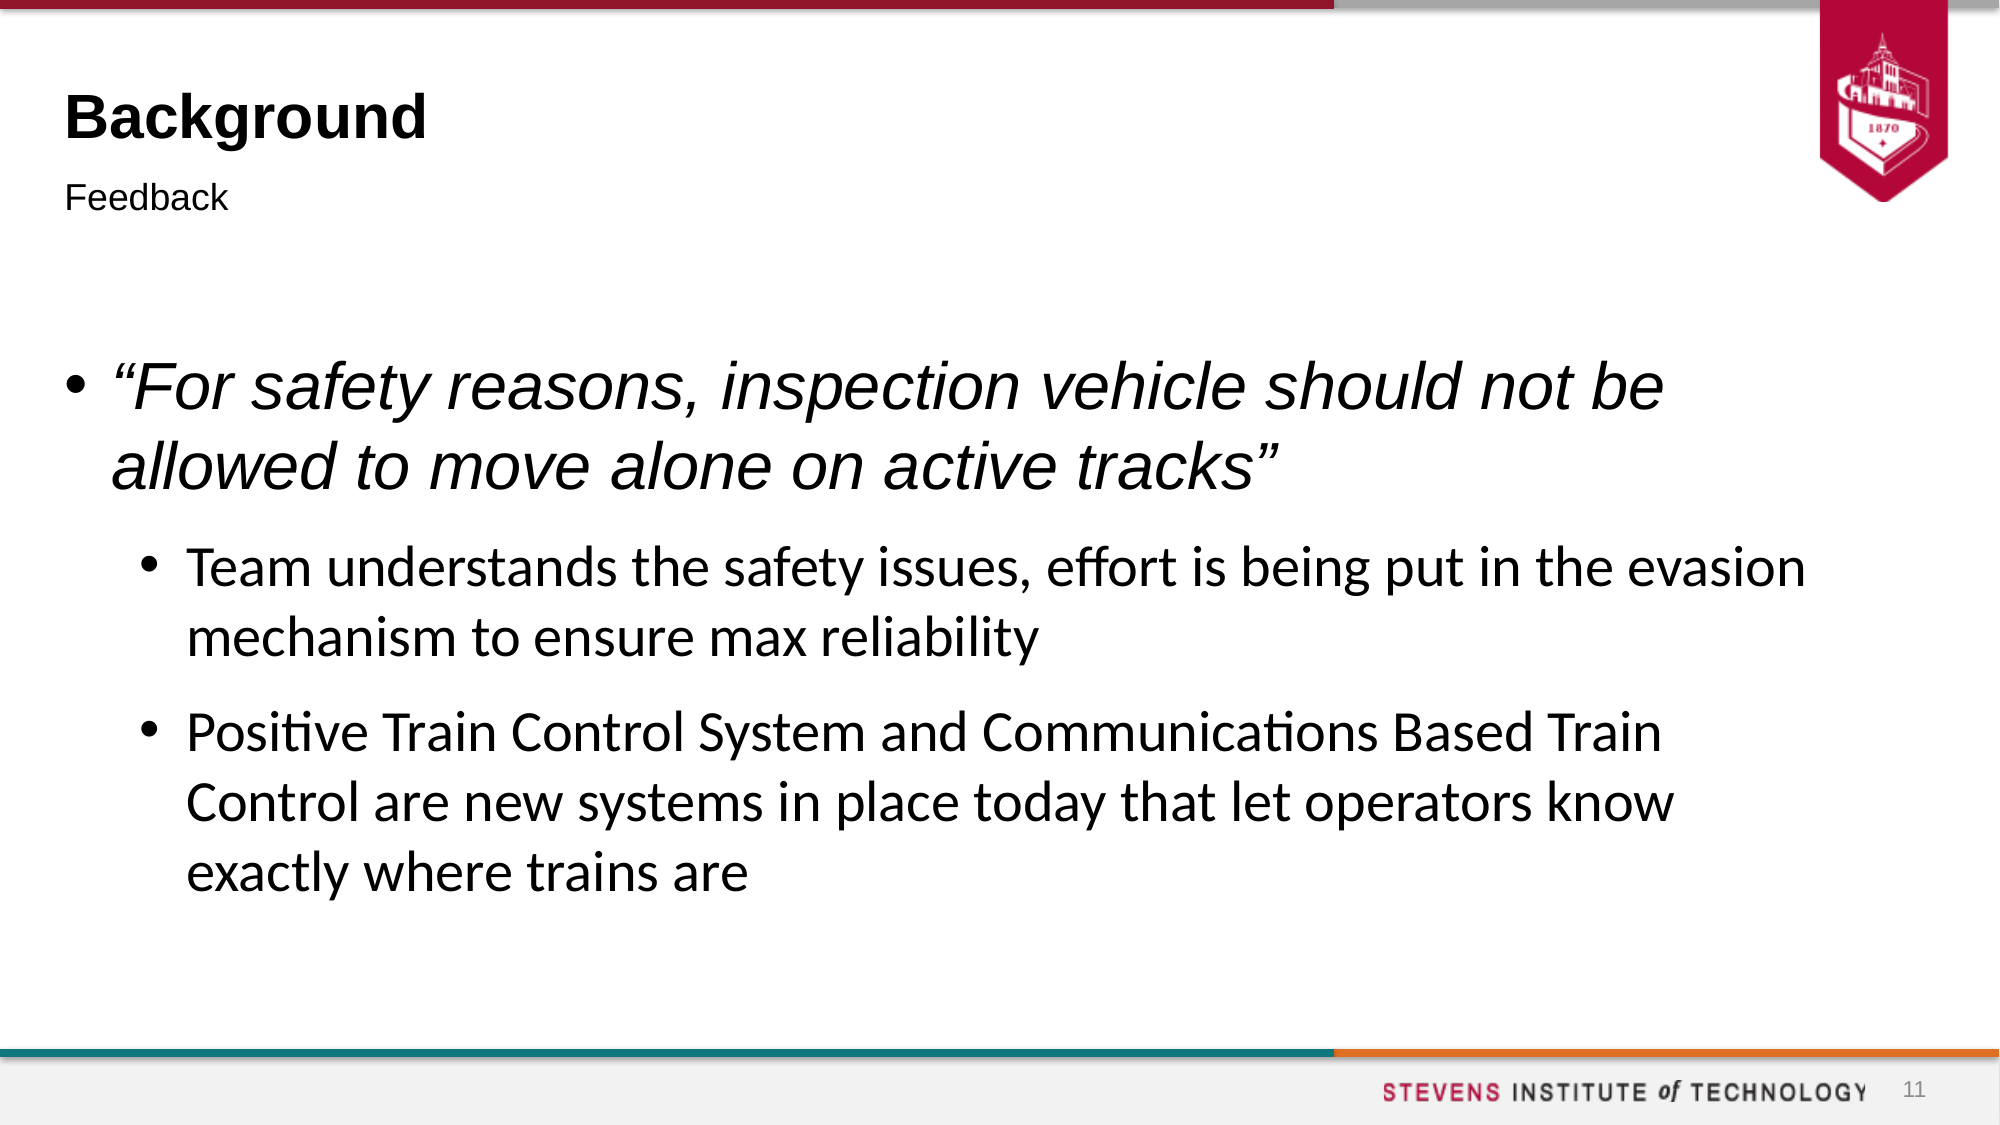

# Background
Feedback
“For safety reasons, inspection vehicle should not be allowed to move alone on active tracks”
Team understands the safety issues, effort is being put in the evasion mechanism to ensure max reliability
Positive Train Control System and Communications Based Train Control are new systems in place today that let operators know exactly where trains are
11